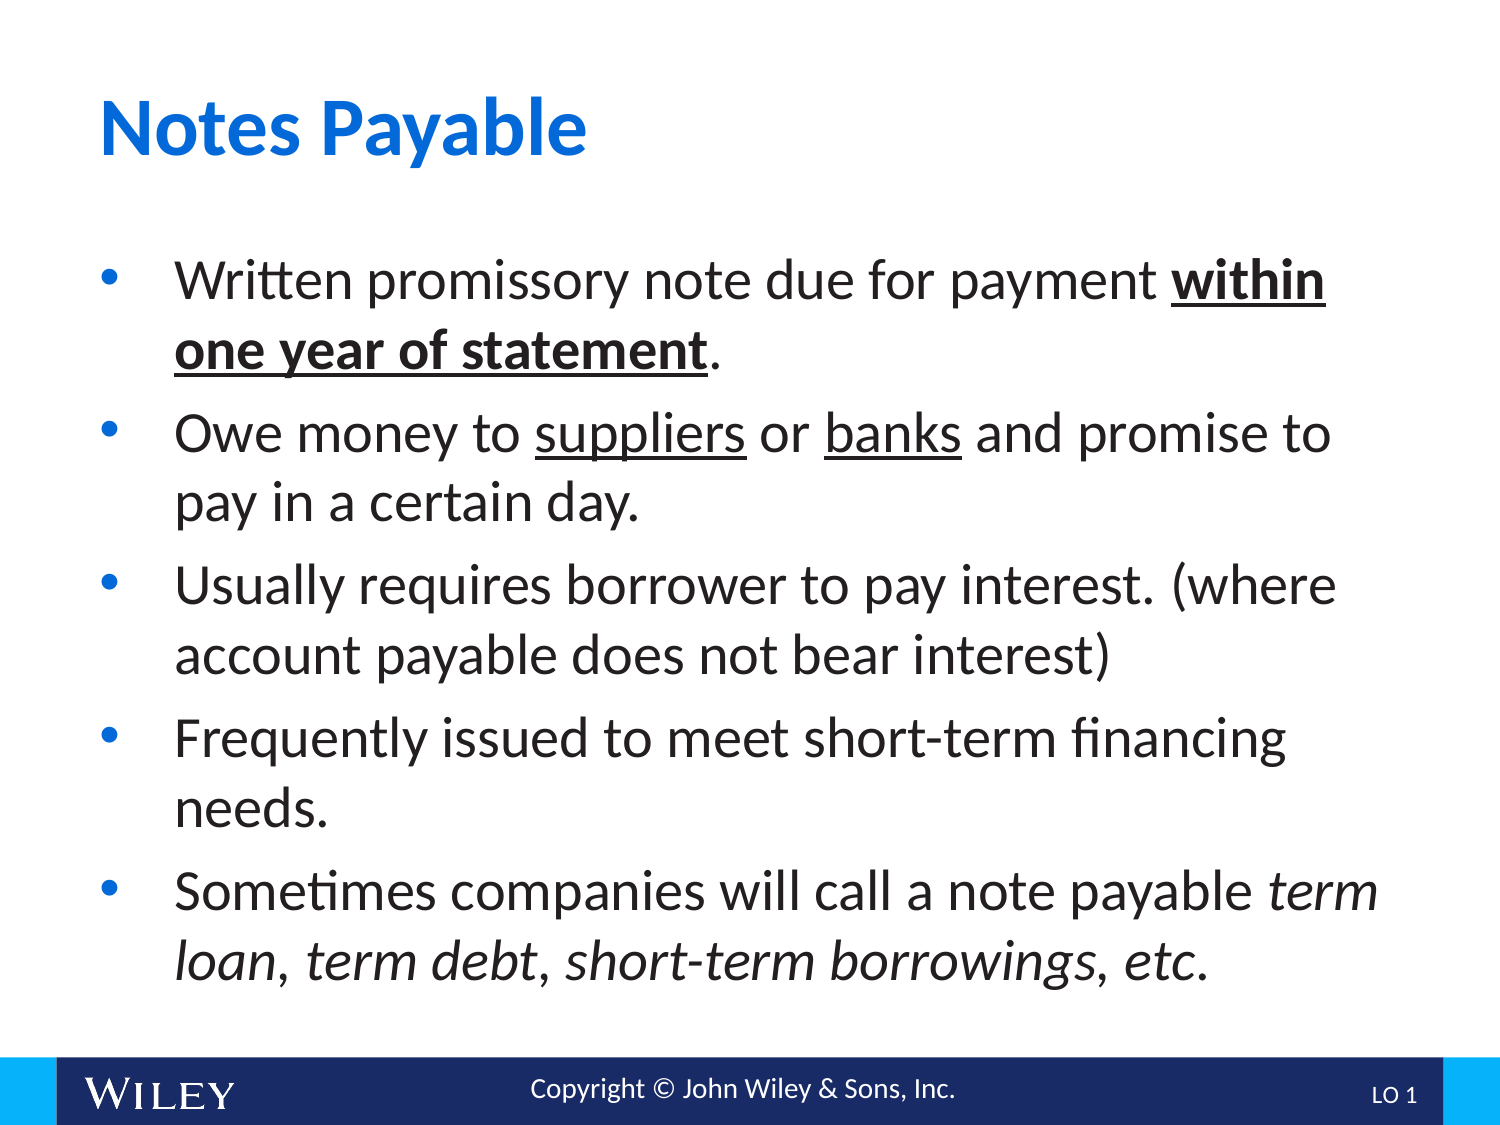

# Notes Payable
Written promissory note due for payment within one year of statement.
Owe money to suppliers or banks and promise to pay in a certain day.
Usually requires borrower to pay interest. (where account payable does not bear interest)
Frequently issued to meet short-term financing needs.
Sometimes companies will call a note payable term loan, term debt, short-term borrowings, etc.

L O 1